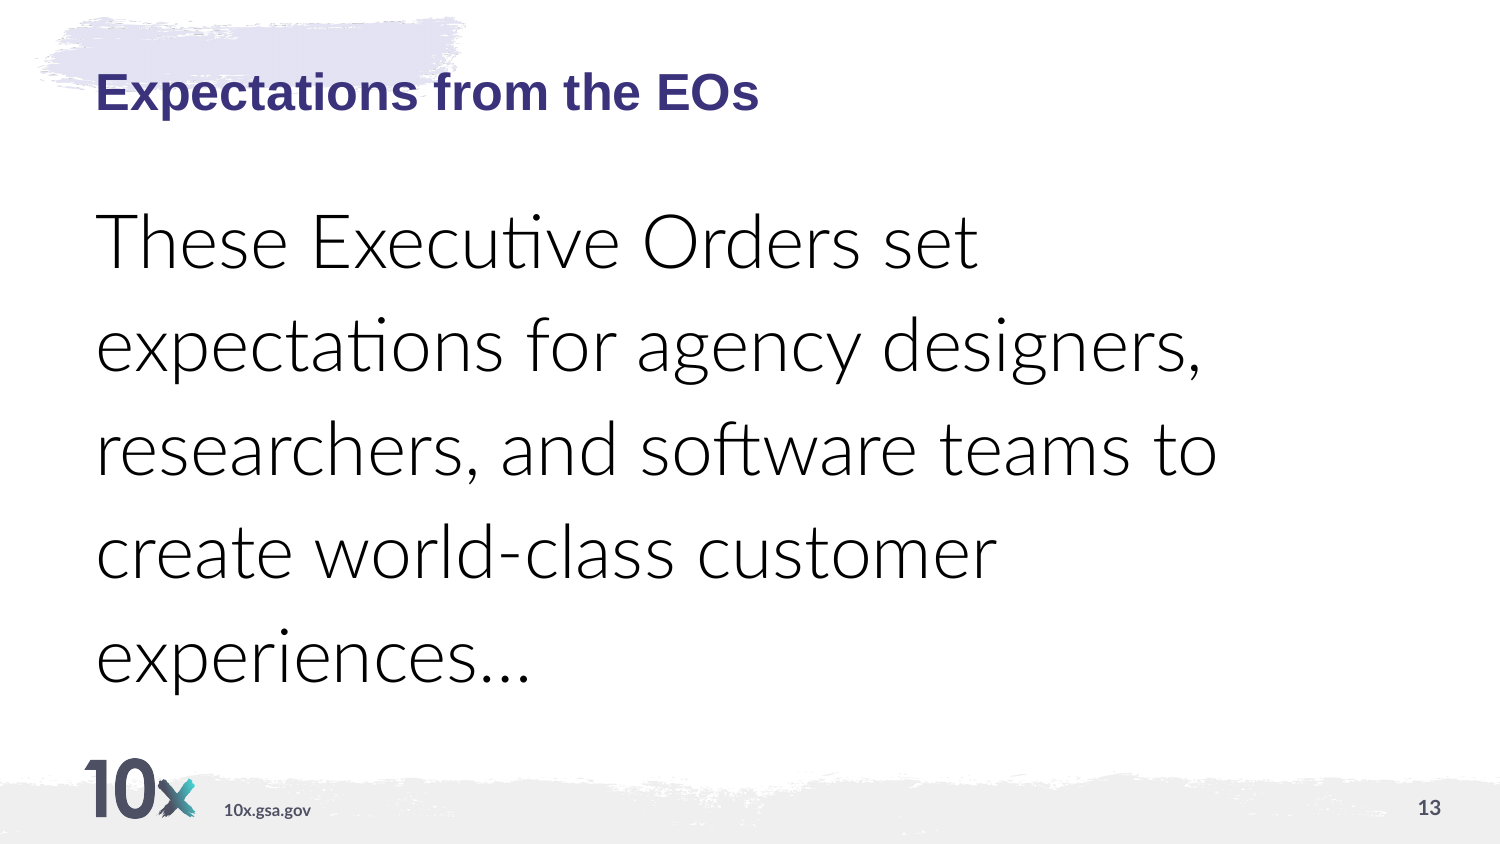

# Expectations from the EOs
These Executive Orders set expectations for agency designers, researchers, and software teams to create world-class customer experiences…